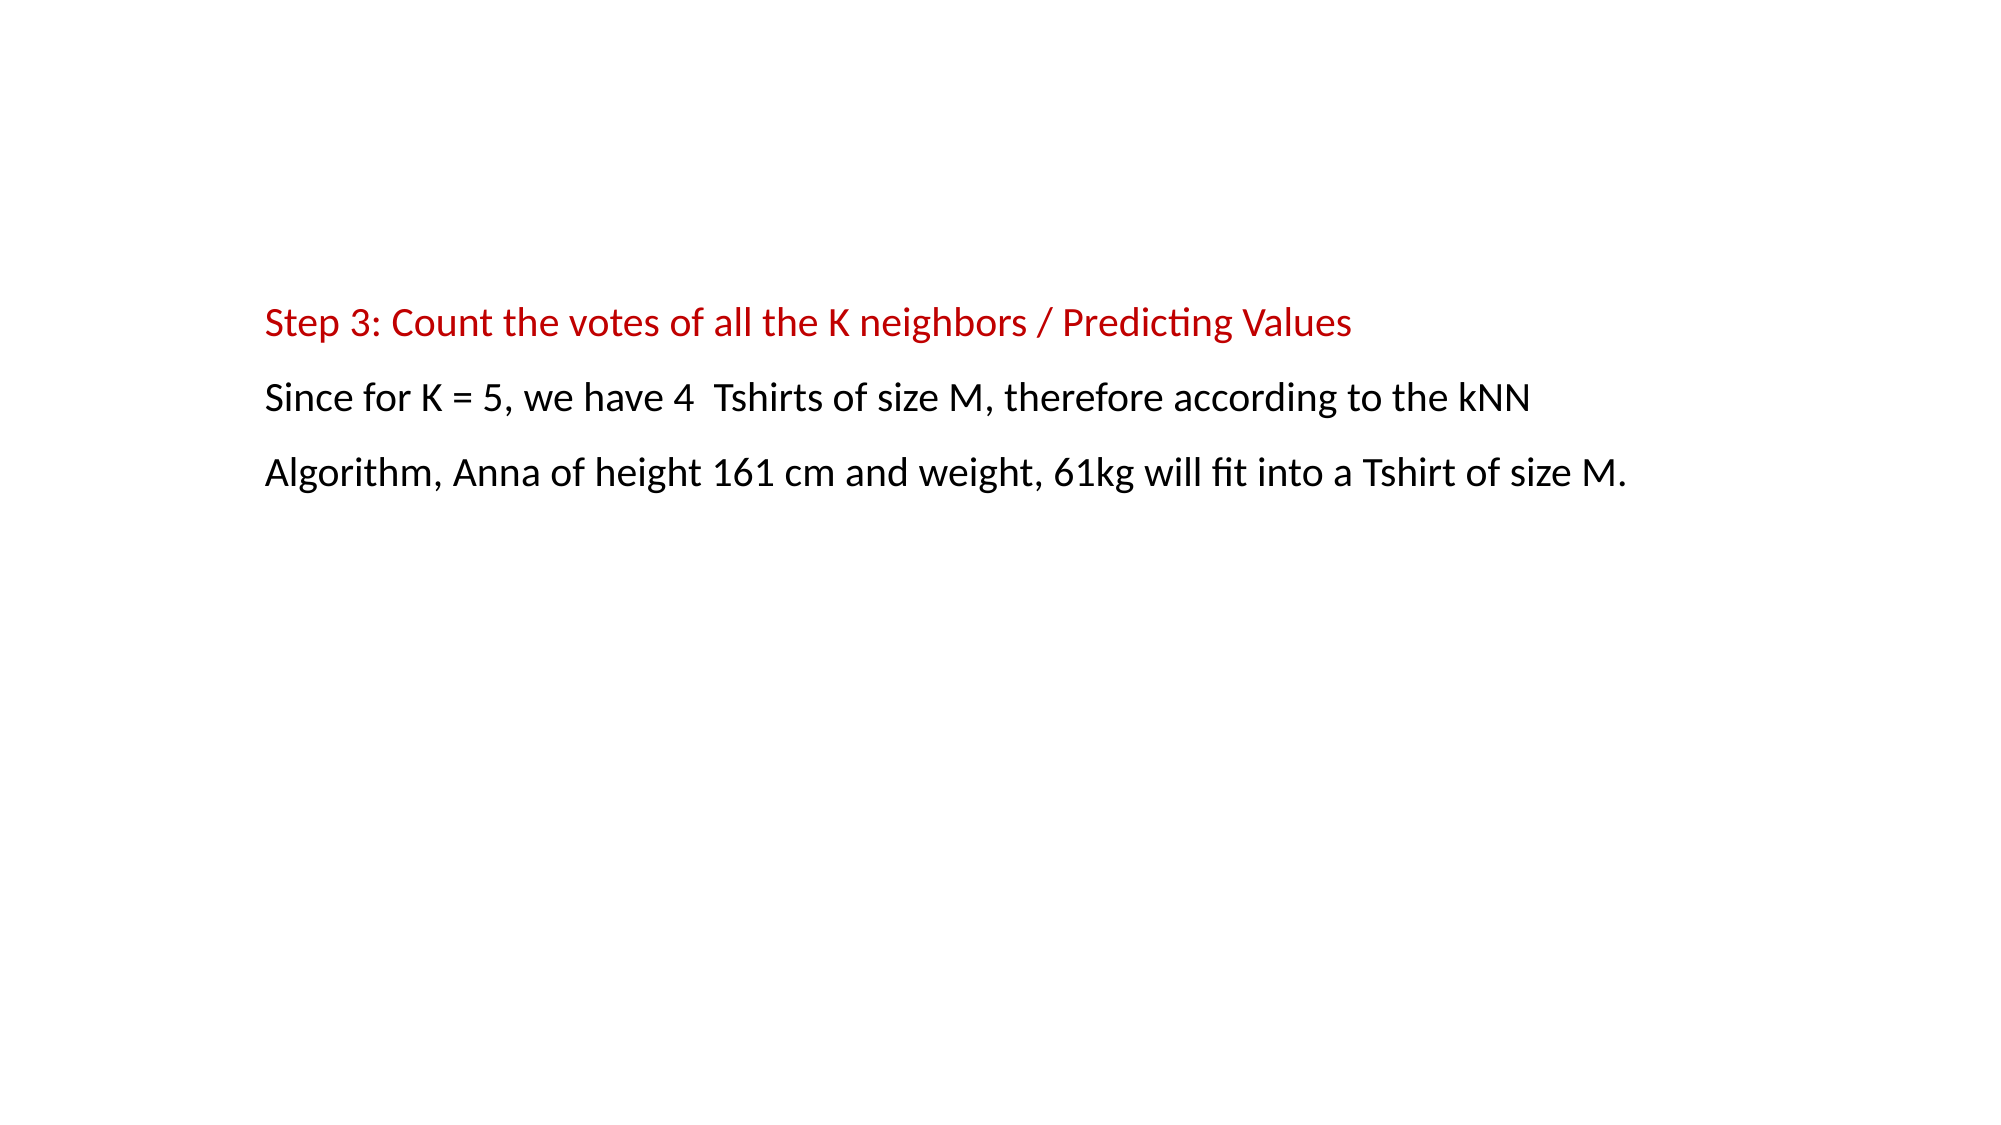

#
Step 3: Count the votes of all the K neighbors / Predicting Values
Since for K = 5, we have 4  Tshirts of size M, therefore according to the kNN Algorithm, Anna of height 161 cm and weight, 61kg will fit into a Tshirt of size M.